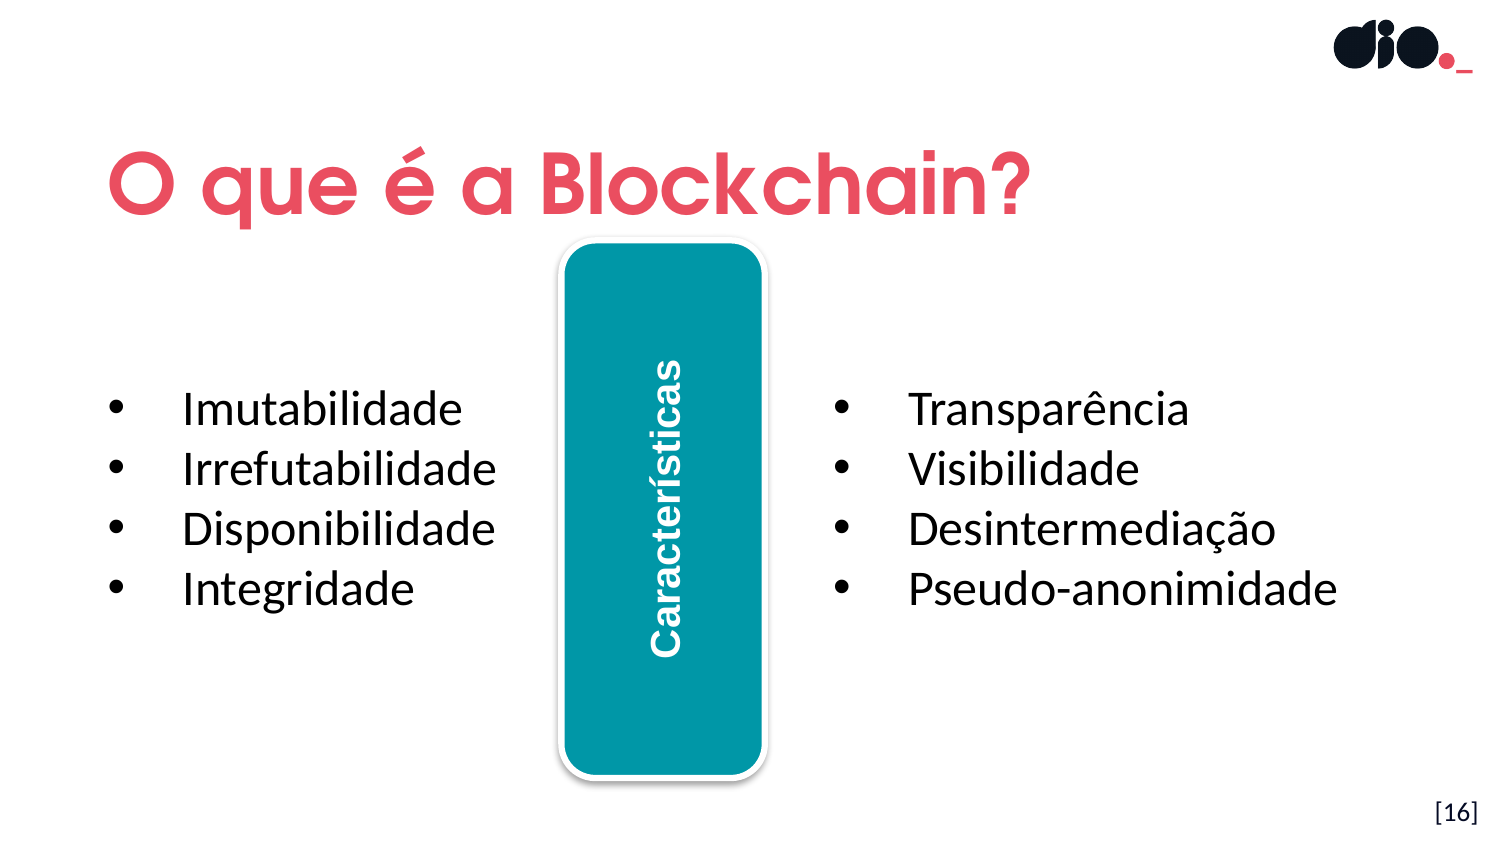

O que é a Blockchain?
Imutabilidade
Irrefutabilidade
Disponibilidade
Integridade
Transparência
Visibilidade
Desintermediação
Pseudo-anonimidade
Características
[16]